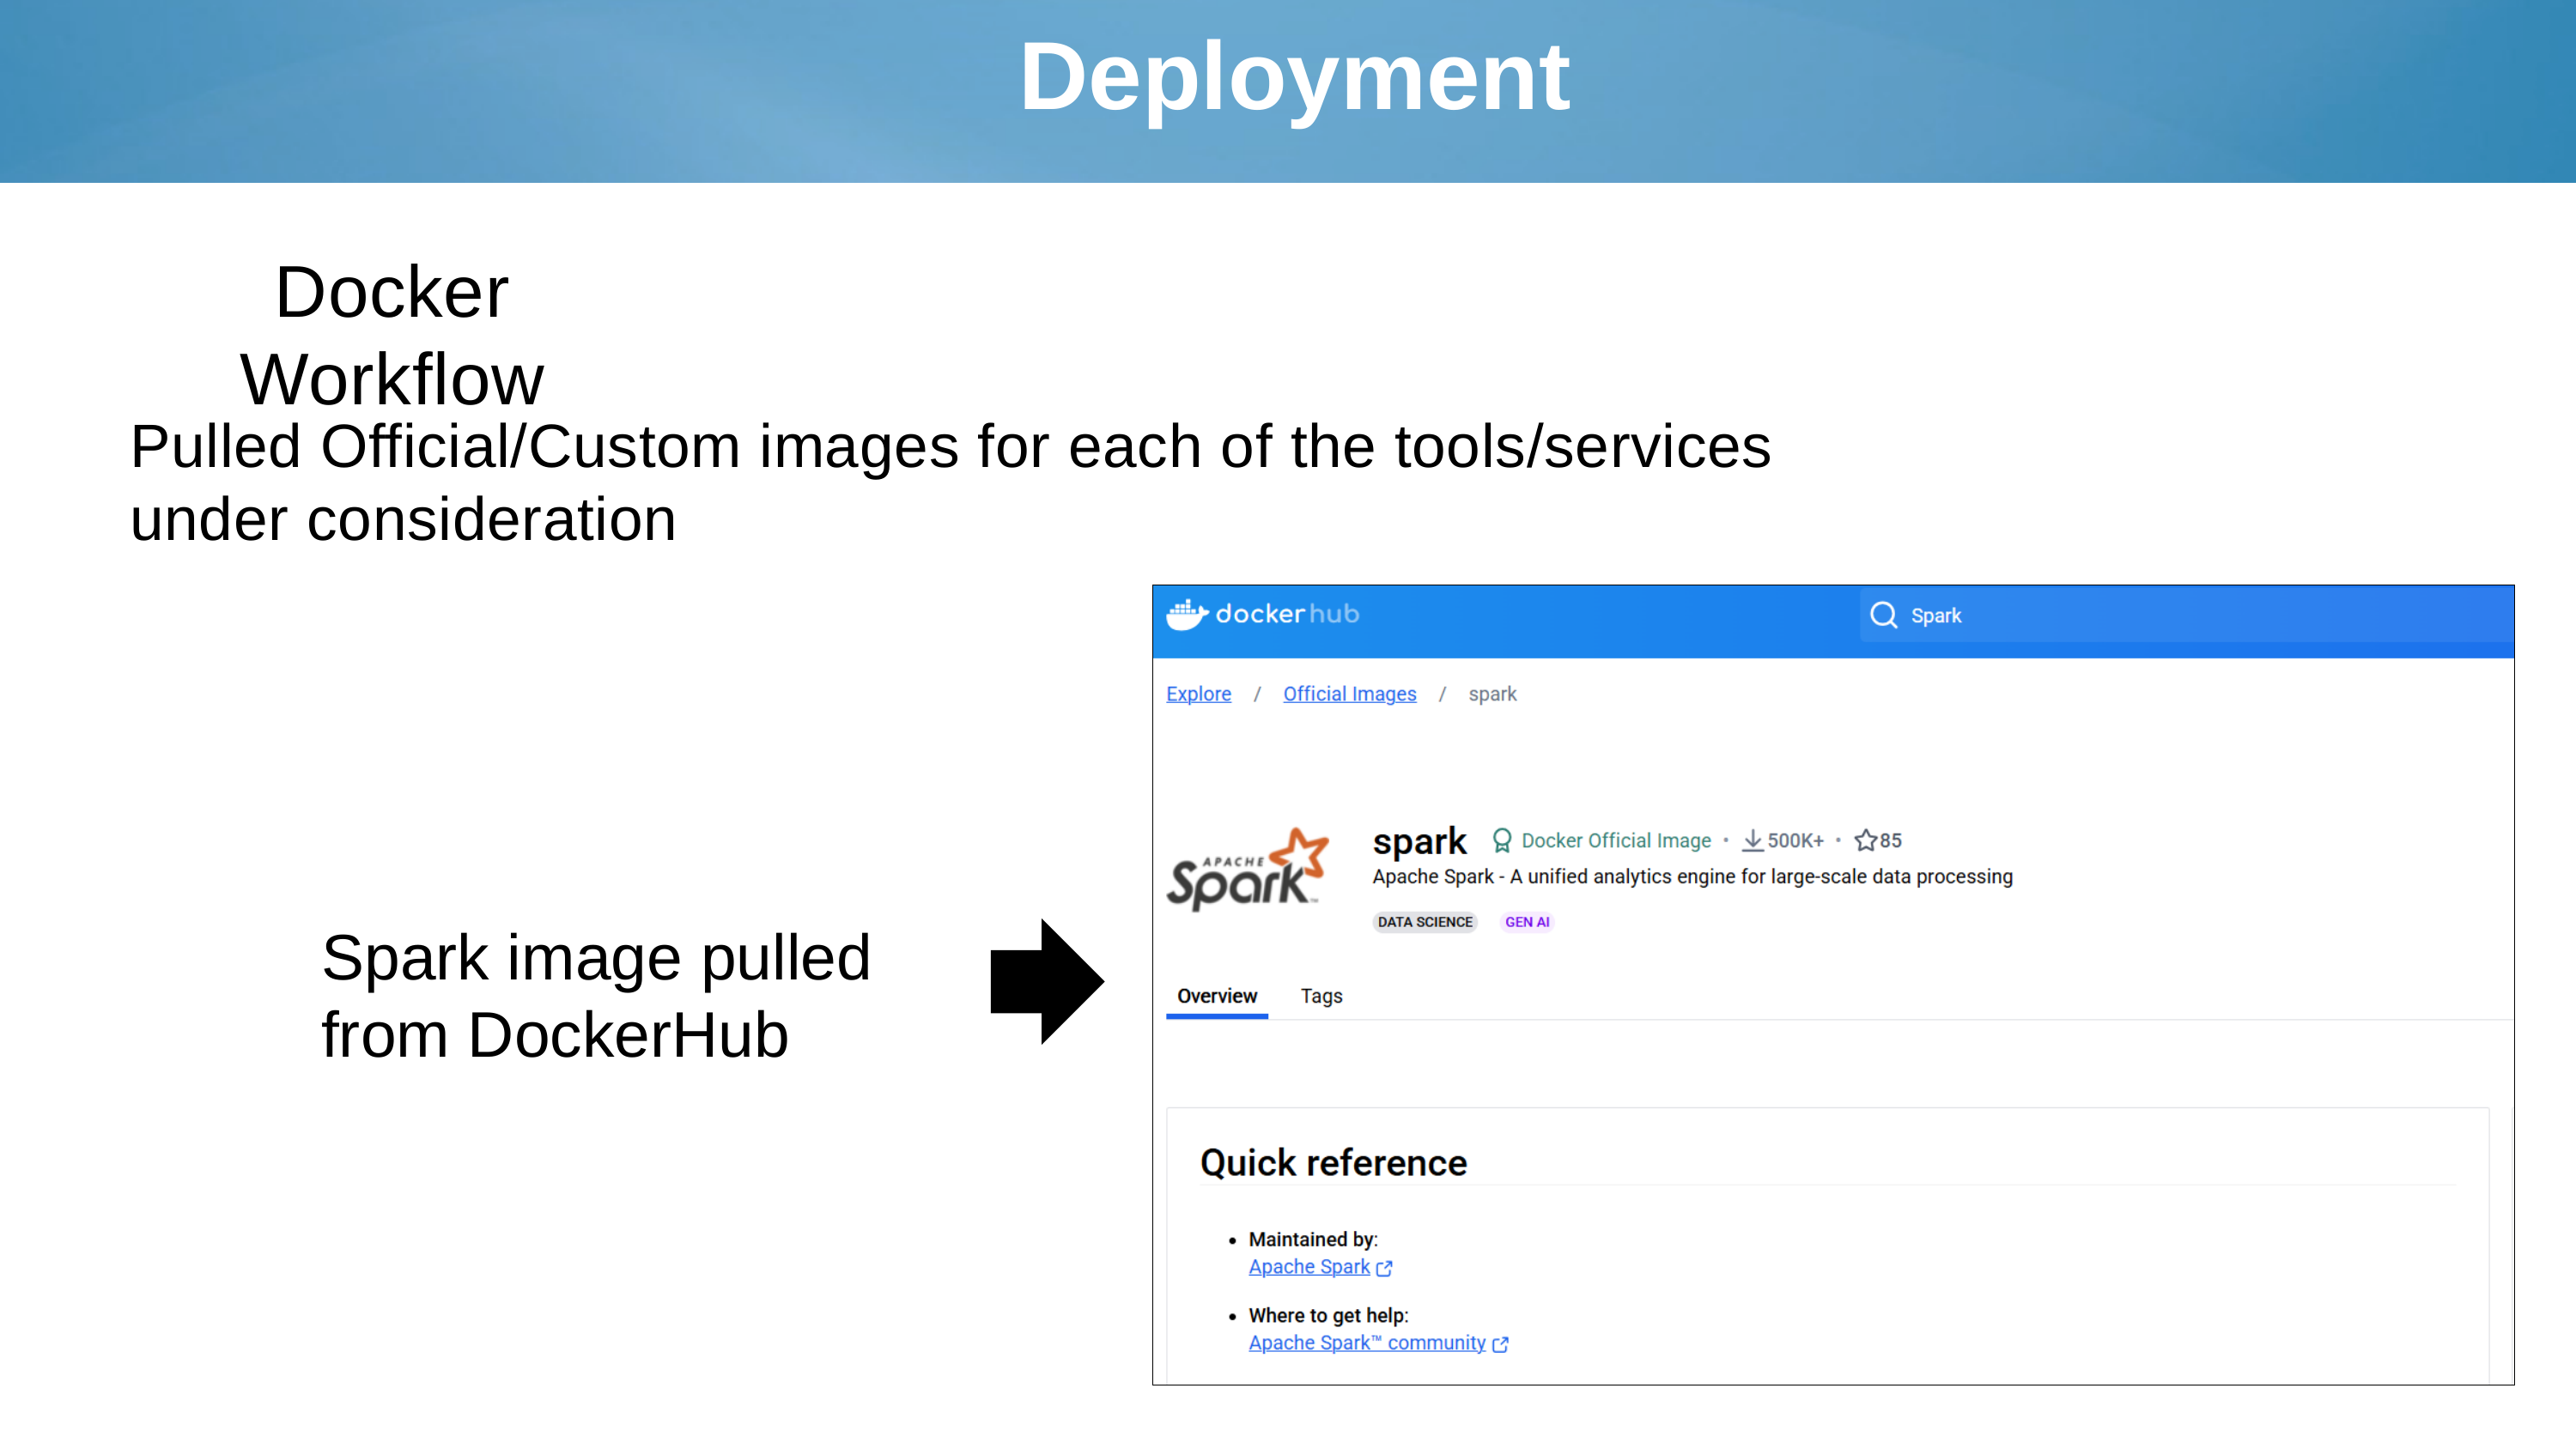

Deployment
Docker Workflow
Pulled Official/Custom images for each of the tools/services under consideration

Spark image pulled from DockerHub